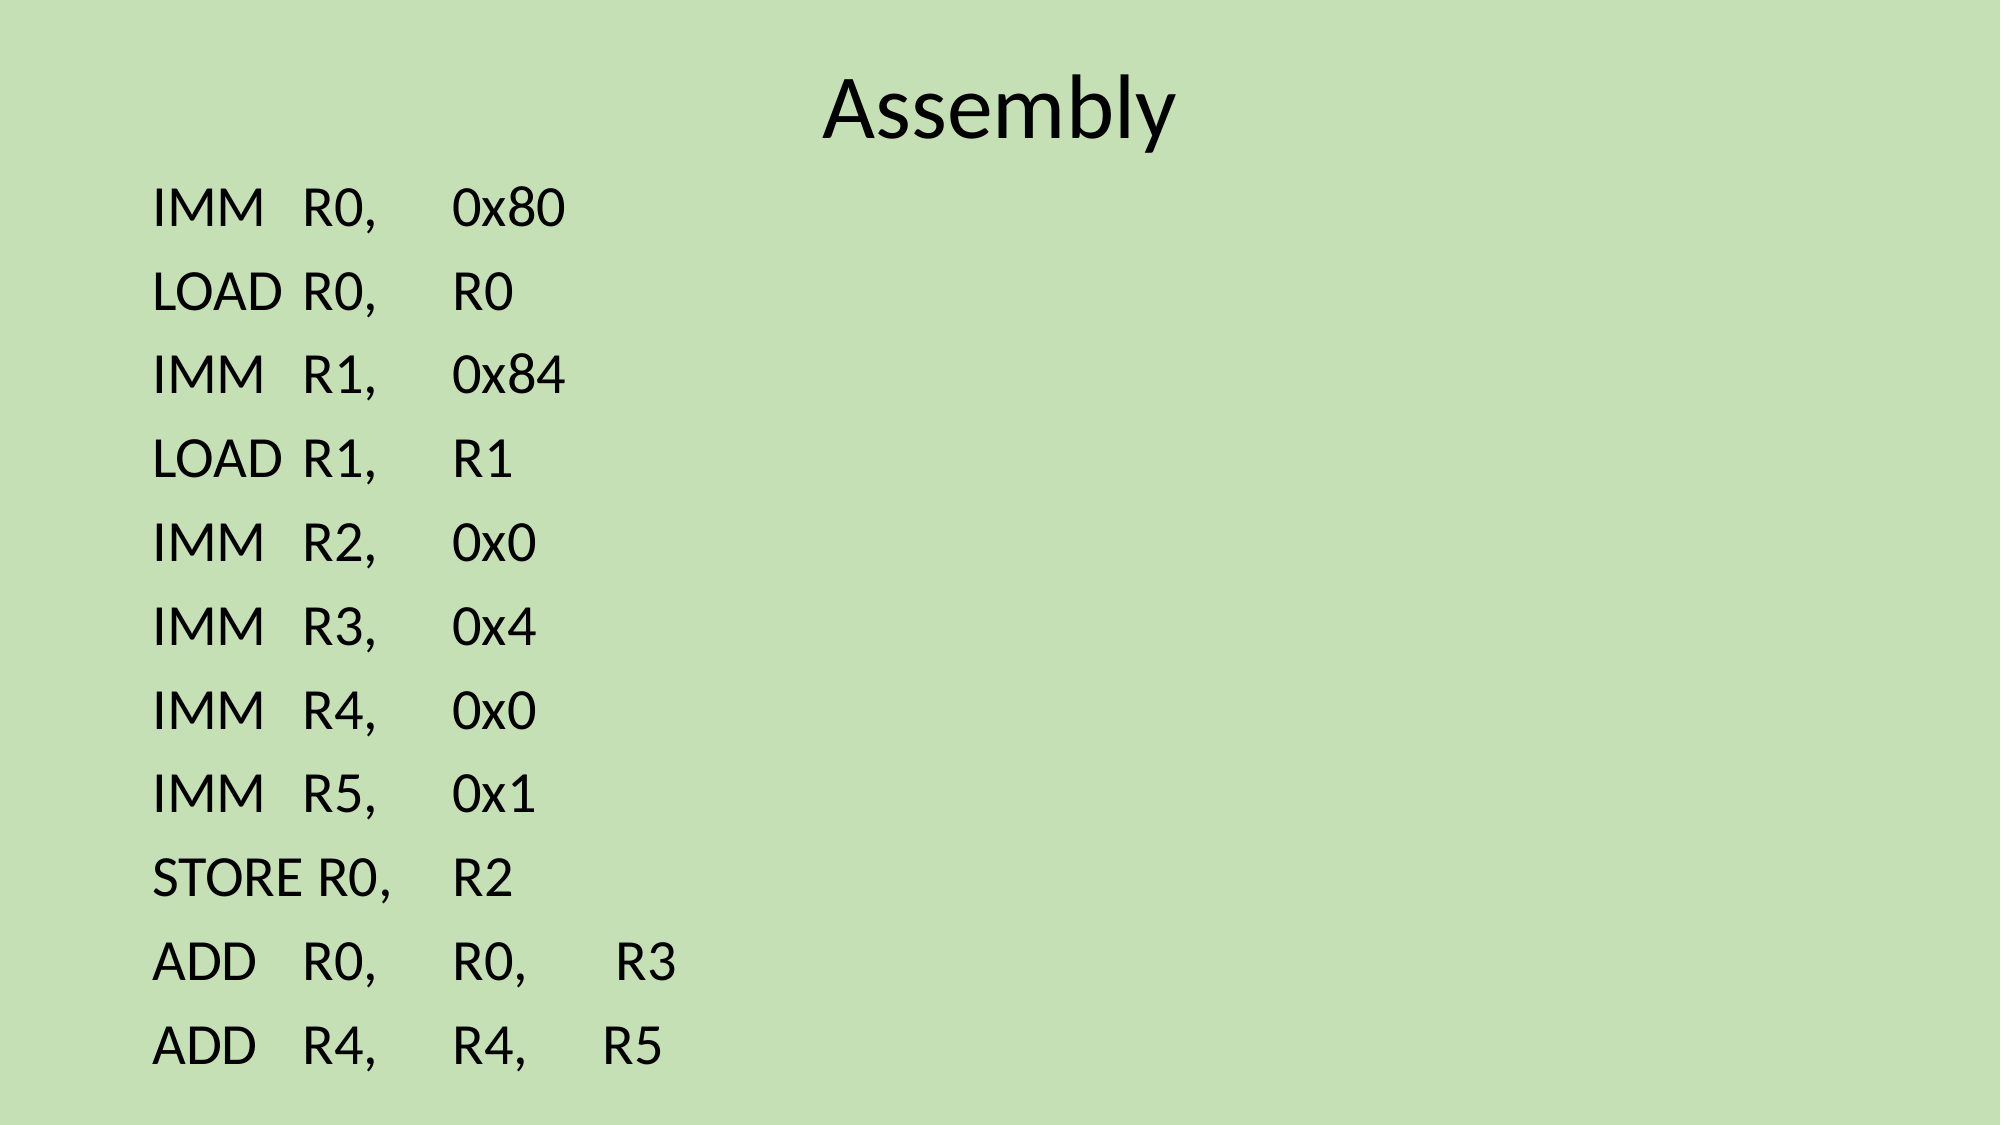

# Assembly
IMM 	R0, 	0x80
LOAD 	R0, 	R0
IMM 	R1, 	0x84
LOAD 	R1, 	R1
IMM 	R2, 	0x0
IMM 	R3, 	0x4
IMM 	R4, 	0x0
IMM 	R5, 	0x1
STORE R0, 	R2
ADD 	R0, 	R0,	 R3
ADD 	R4, 	R4, 	R5